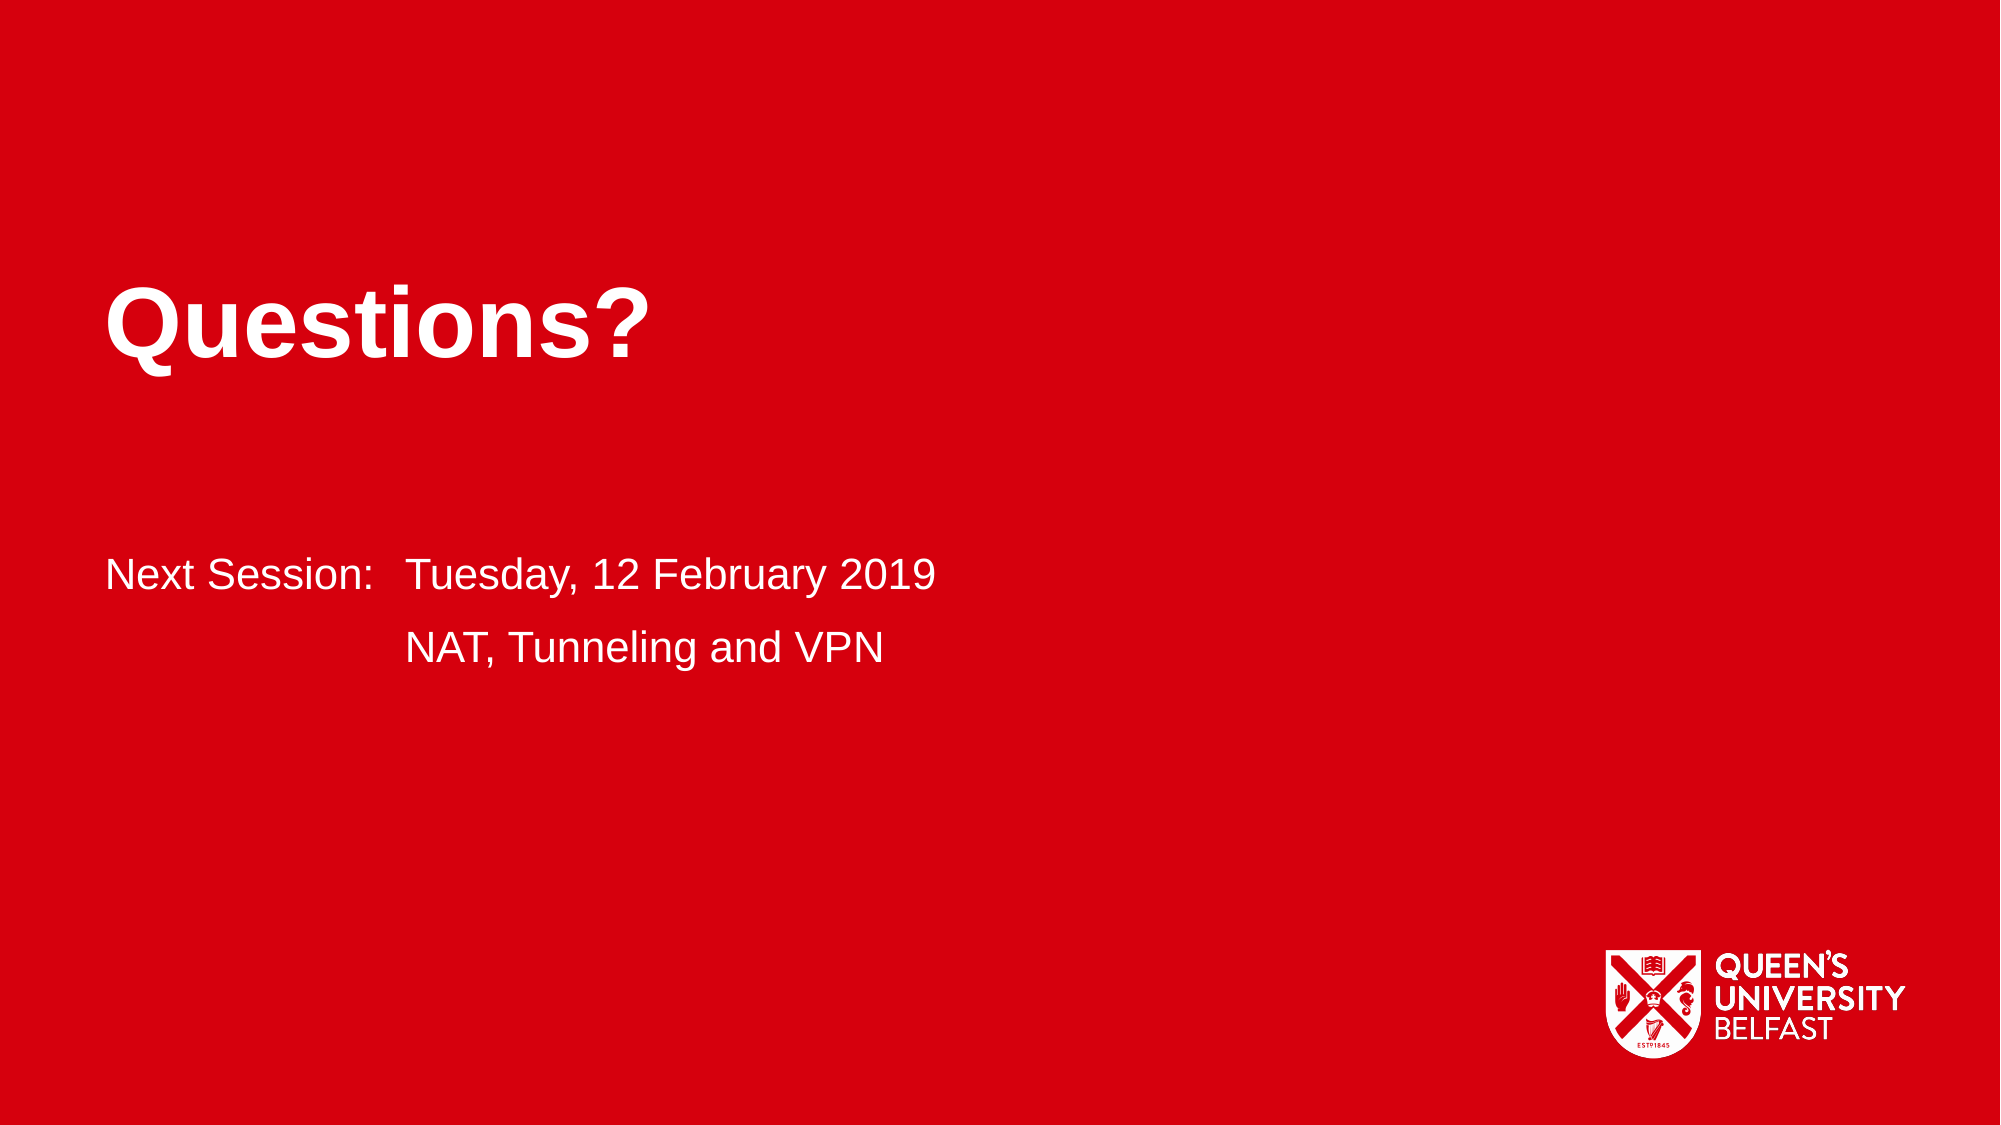

Questions?
Next Session:	Tuesday, 12 February 2019
		NAT, Tunneling and VPN